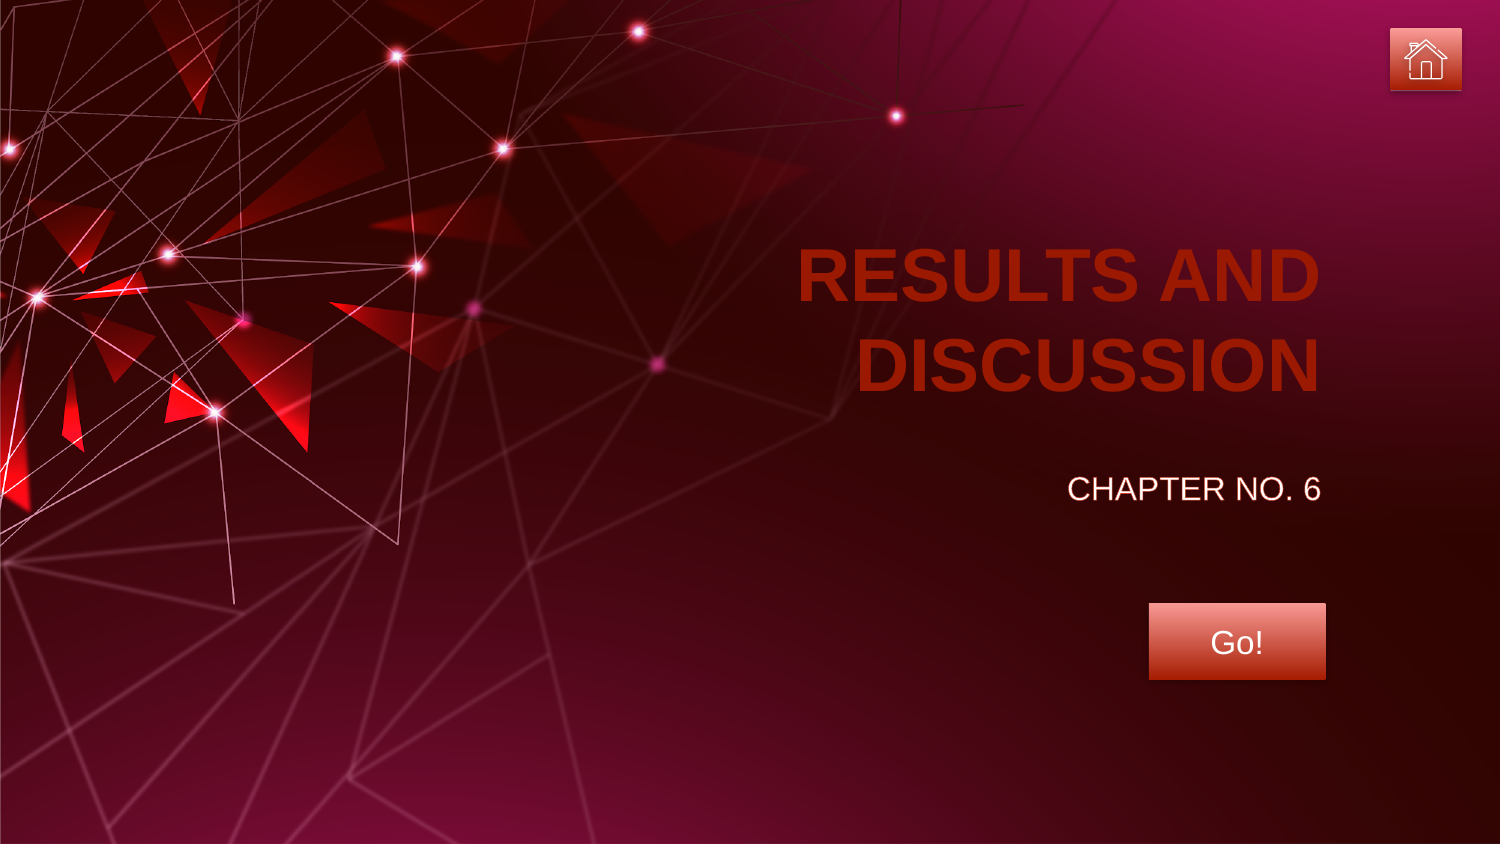

# RESULTS AND DISCUSSION
CHAPTER NO. 6

Go!